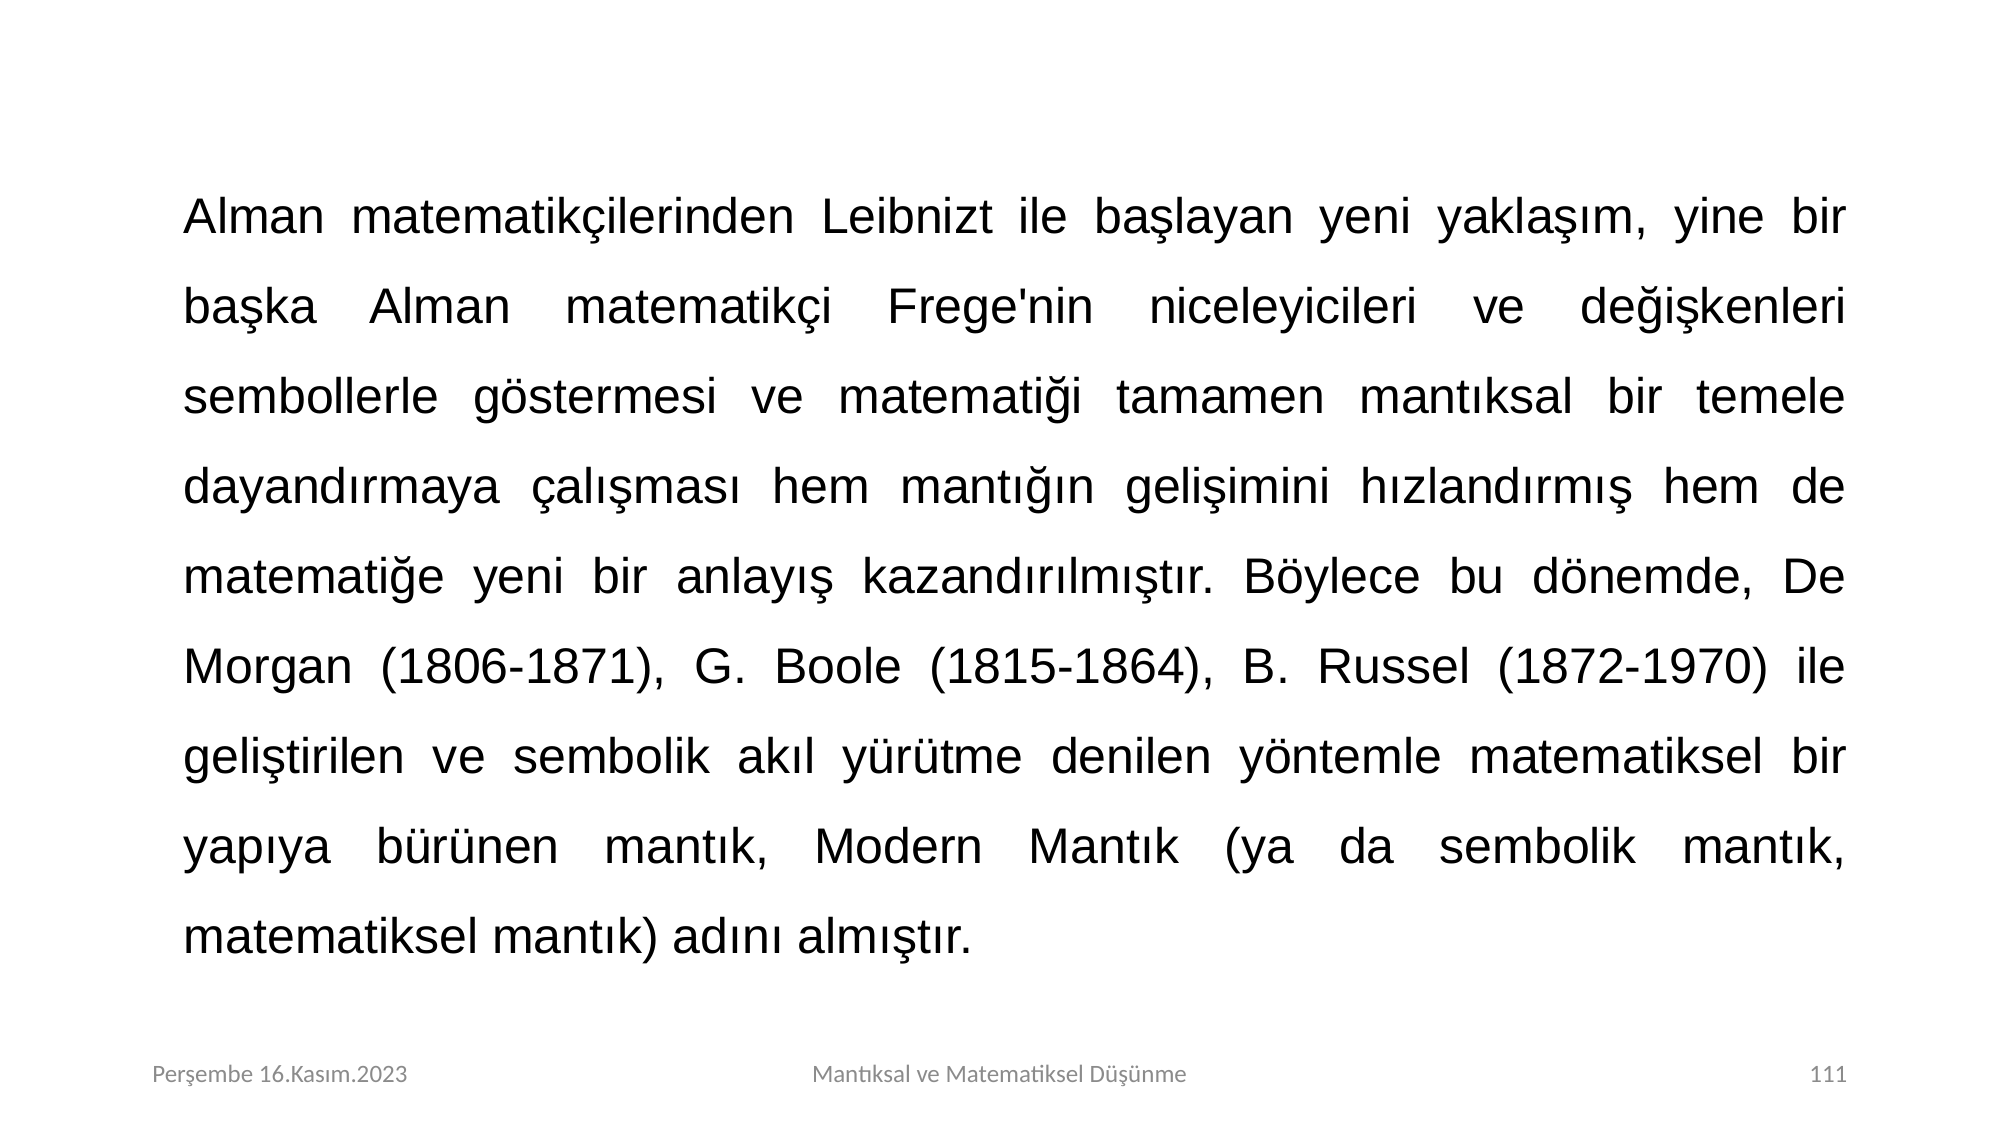

Alman matematikçilerinden Leibnizt ile başlayan yeni yaklaşım, yine bir başka Alman matematikçi Frege'nin niceleyicileri ve değişkenleri sembollerle göstermesi ve matematiği tamamen mantıksal bir temele dayandırmaya çalışması hem mantığın gelişimini hızlandırmış hem de matematiğe yeni bir anlayış kazandırılmıştır. Böylece bu dönemde, De Morgan (1806-1871), G. Boole (1815-1864), B. Russel (1872-1970) ile geliştirilen ve sembolik akıl yürütme denilen yöntemle matematiksel bir yapıya bürünen mantık, Modern Mantık (ya da sembolik mantık, matematiksel mantık) adını almıştır.
# Perşembe 16.Kasım.2023
Mantıksal ve Matematiksel Düşünme
111